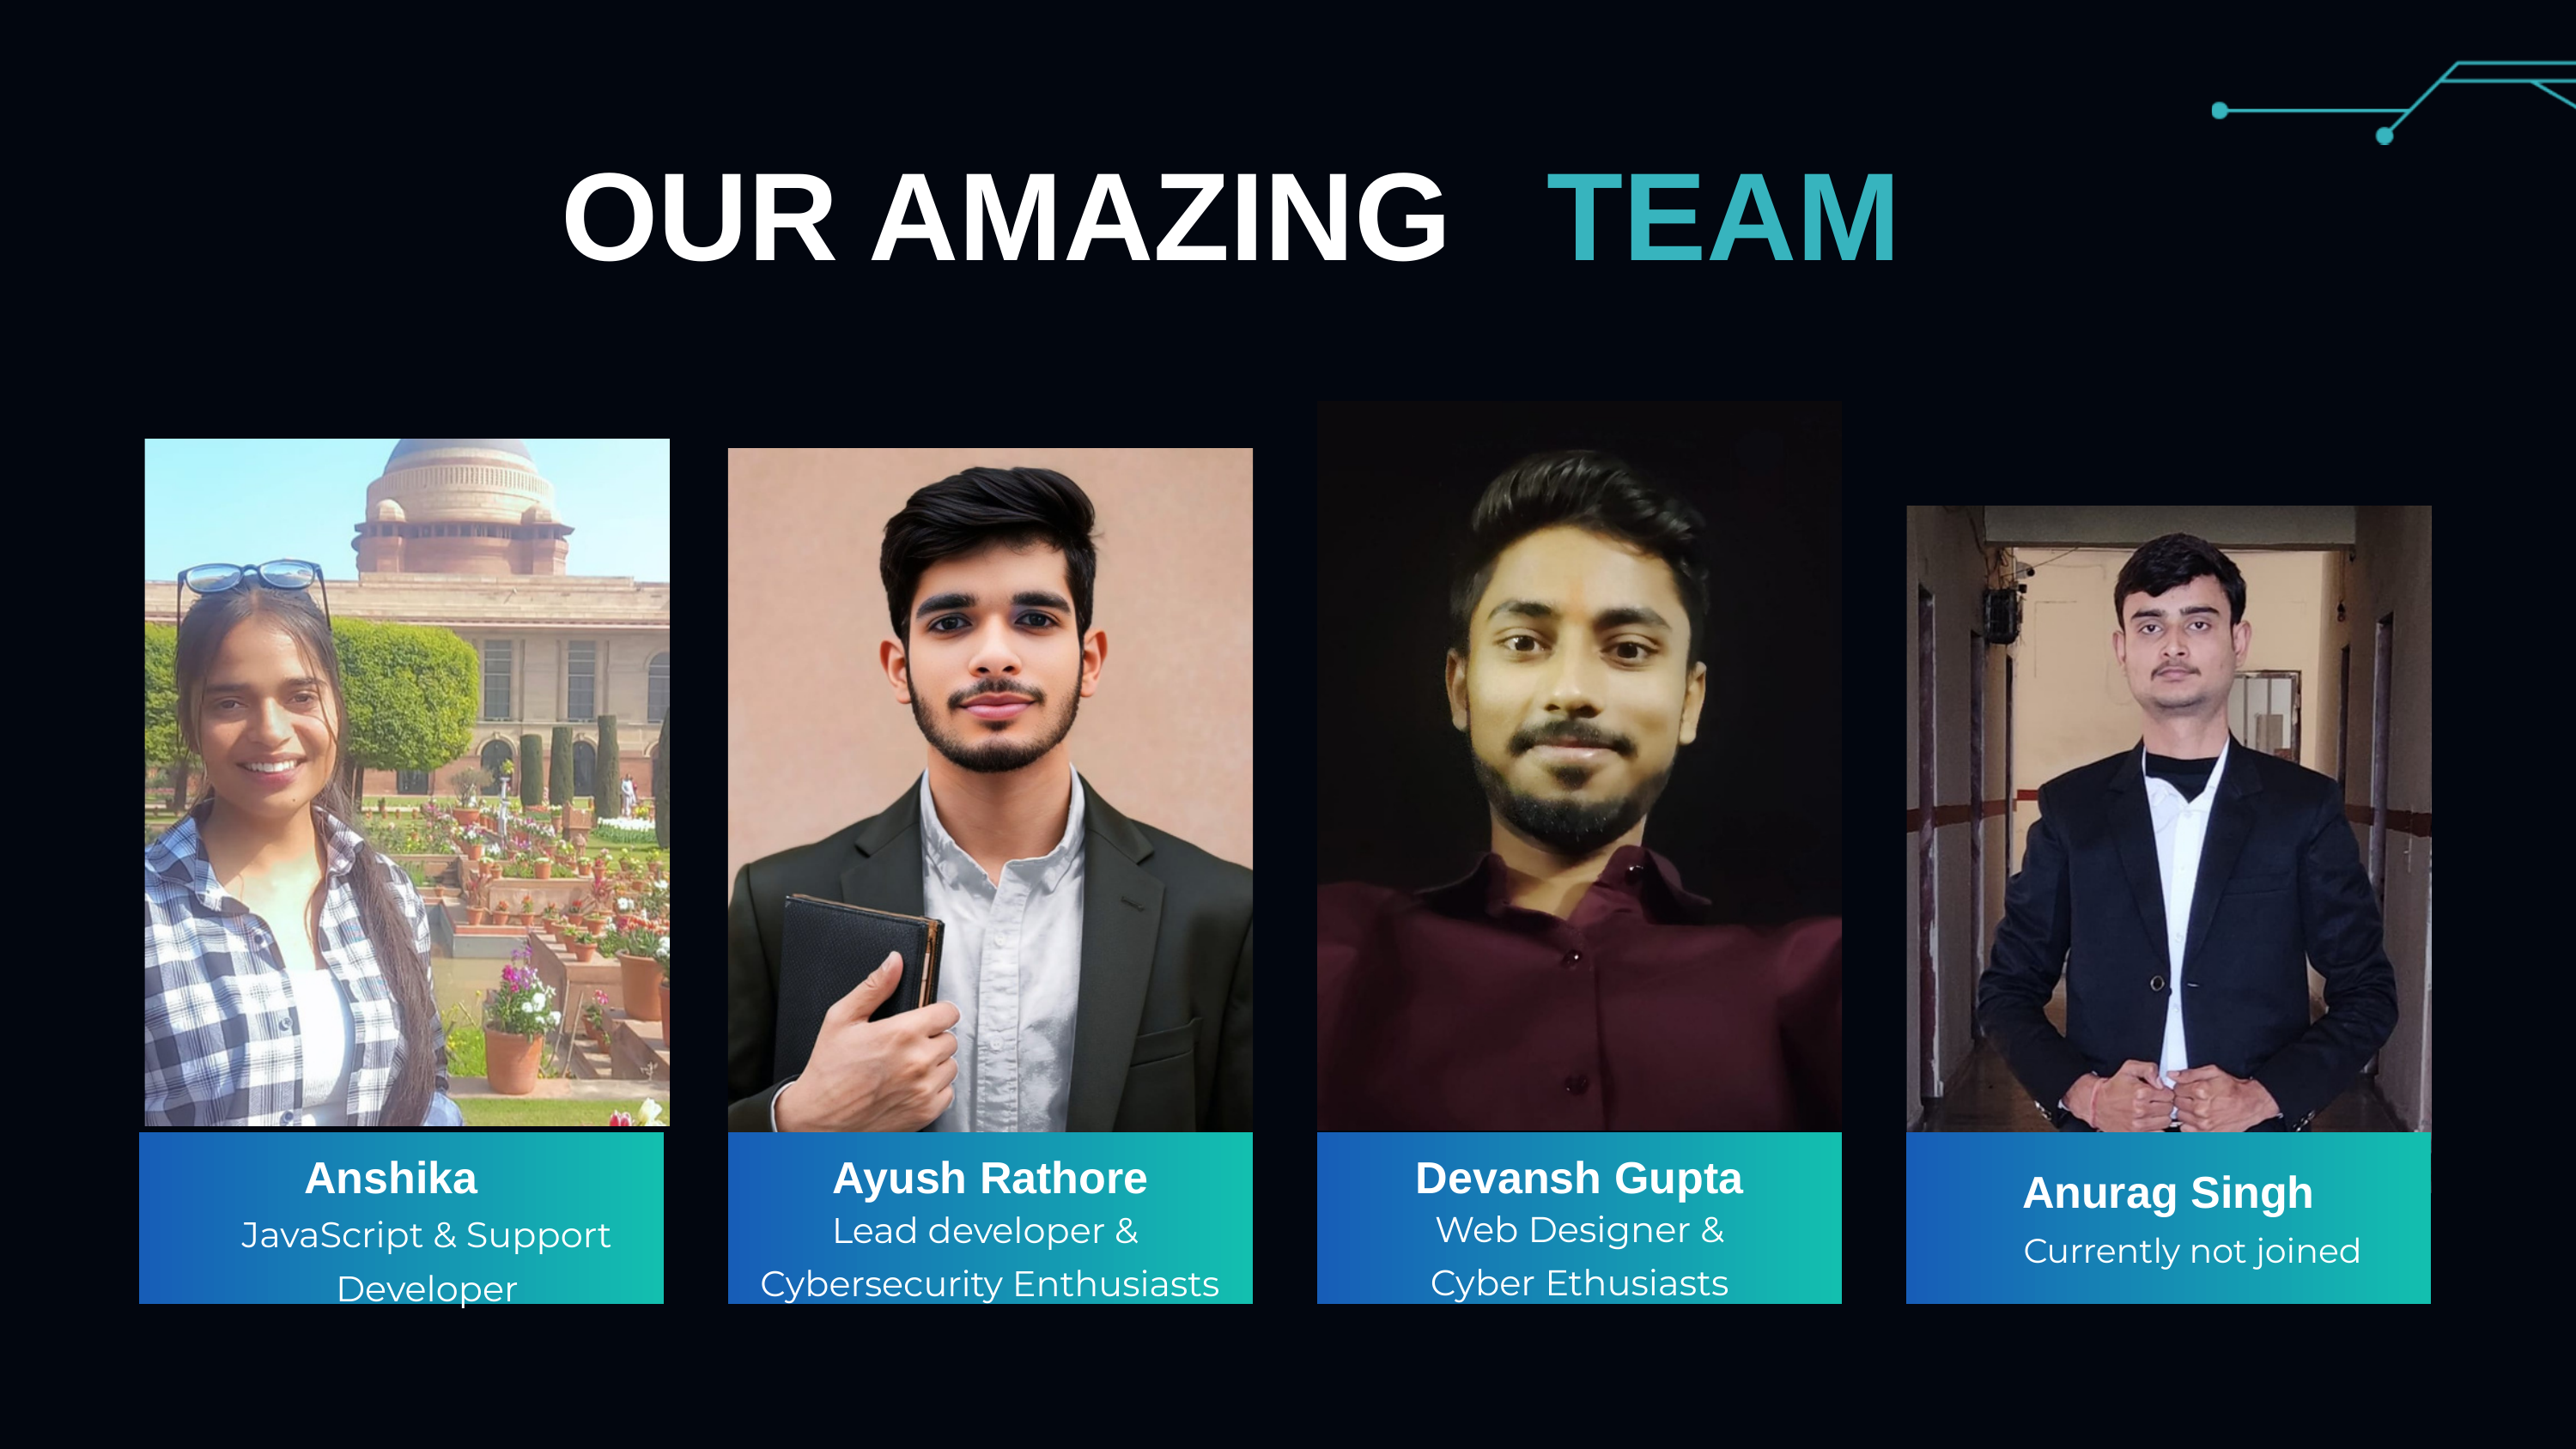

OUR AMAZING
TEAM

Anshika
Ayush Rathore
Devansh Gupta
Anurag Singh
Web Designer & Cyber Ethusiasts
Lead developer &  Cybersecurity Enthusiasts
JavaScript & Support Developer
Currently not joined